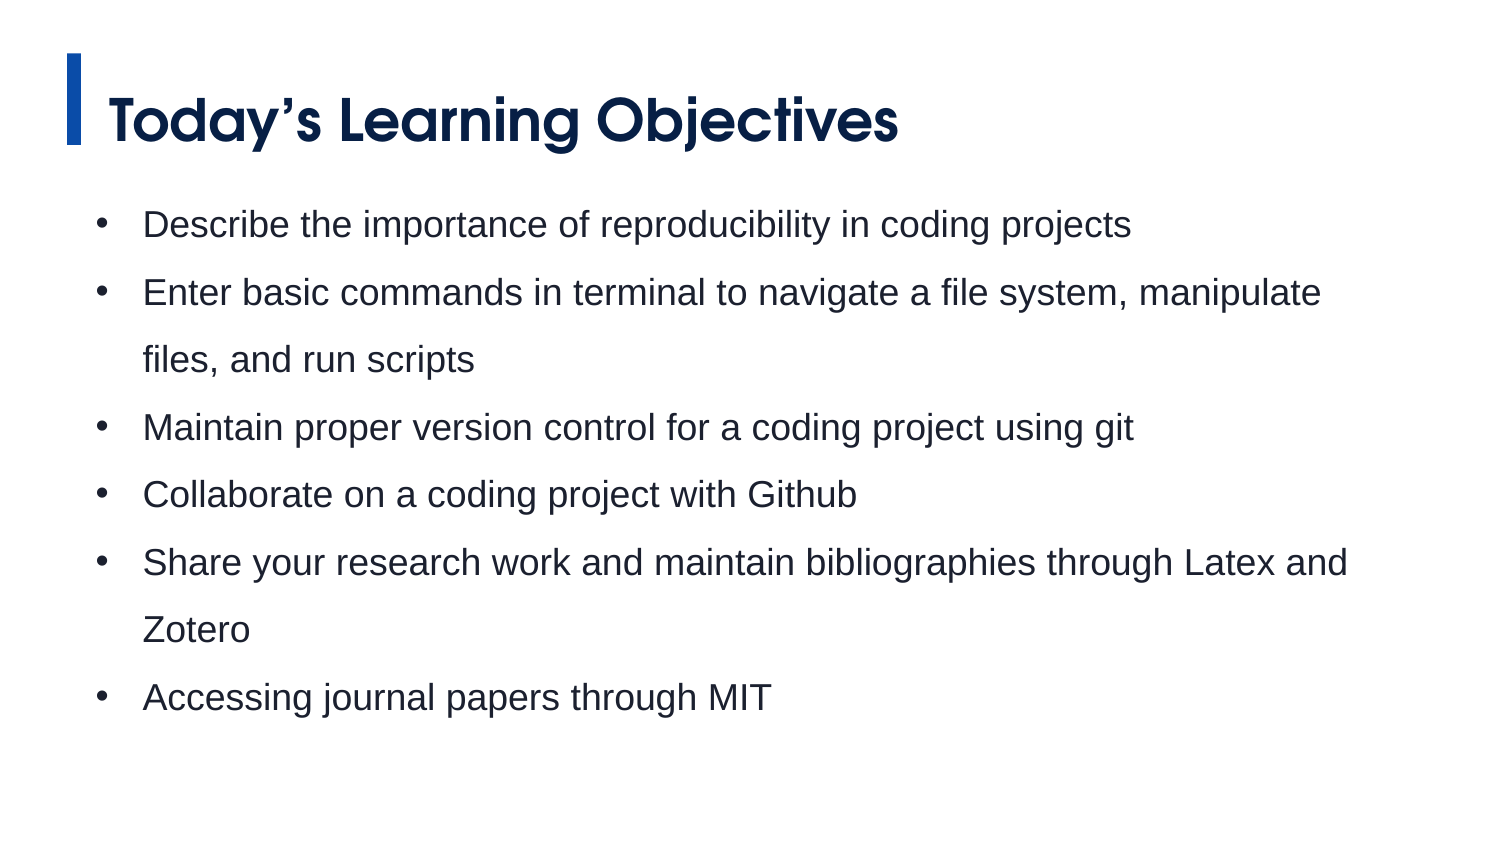

Today’s Learning Objectives

Describe the importance of reproducibility in coding projects
Enter basic commands in terminal to navigate a file system, manipulate files, and run scripts
Maintain proper version control for a coding project using git
Collaborate on a coding project with Github
Share your research work and maintain bibliographies through Latex and Zotero
Accessing journal papers through MIT